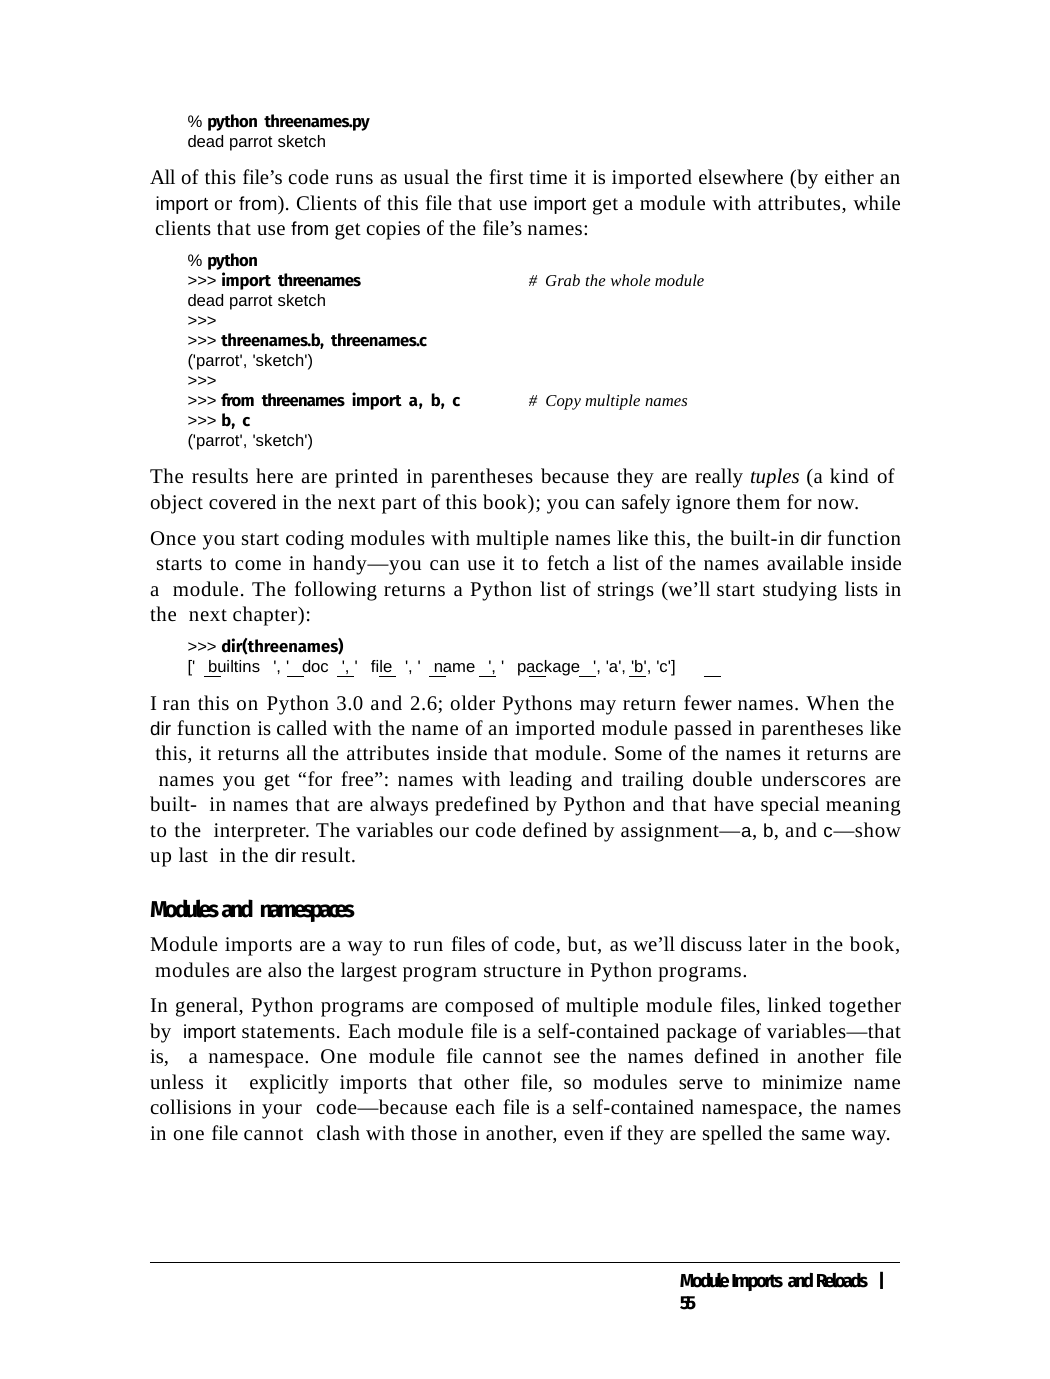

% python threenames.py
dead parrot sketch
All of this file’s code runs as usual the first time it is imported elsewhere (by either an  import or from). Clients of this file that use import get a module with attributes, while  clients that use from get copies of the file’s names:
% python
>>> import threenames
dead parrot sketch
>>>
>>> threenames.b, threenames.c
('parrot', 'sketch')
>>>
>>> from threenames import a, b, c
>>> b, c
('parrot', 'sketch')
# Grab the whole module
# Copy multiple names
The results here are printed in parentheses because they are really tuples (a kind of  object covered in the next part of this book); you can safely ignore them for now.
Once you start coding modules with multiple names like this, the built-in dir function  starts to come in handy—you can use it to fetch a list of the names available inside a  module. The following returns a Python list of strings (we’ll start studying lists in the  next chapter):
>>> dir(threenames)
[' builtins ', ' doc ', ' file ', ' name ', ' package ', 'a', 'b', 'c']
I ran this on Python 3.0 and 2.6; older Pythons may return fewer names. When the  dir function is called with the name of an imported module passed in parentheses like  this, it returns all the attributes inside that module. Some of the names it returns are  names you get “for free”: names with leading and trailing double underscores are built-  in names that are always predefined by Python and that have special meaning to the  interpreter. The variables our code defined by assignment—a, b, and c—show up last  in the dir result.

Modules and namespaces
Module imports are a way to run files of code, but, as we’ll discuss later in the book,  modules are also the largest program structure in Python programs.
In general, Python programs are composed of multiple module files, linked together by  import statements. Each module file is a self-contained package of variables—that is,  a namespace. One module file cannot see the names defined in another file unless it  explicitly imports that other file, so modules serve to minimize name collisions in your  code—because each file is a self-contained namespace, the names in one file cannot  clash with those in another, even if they are spelled the same way.

Module Imports and Reloads  |  55